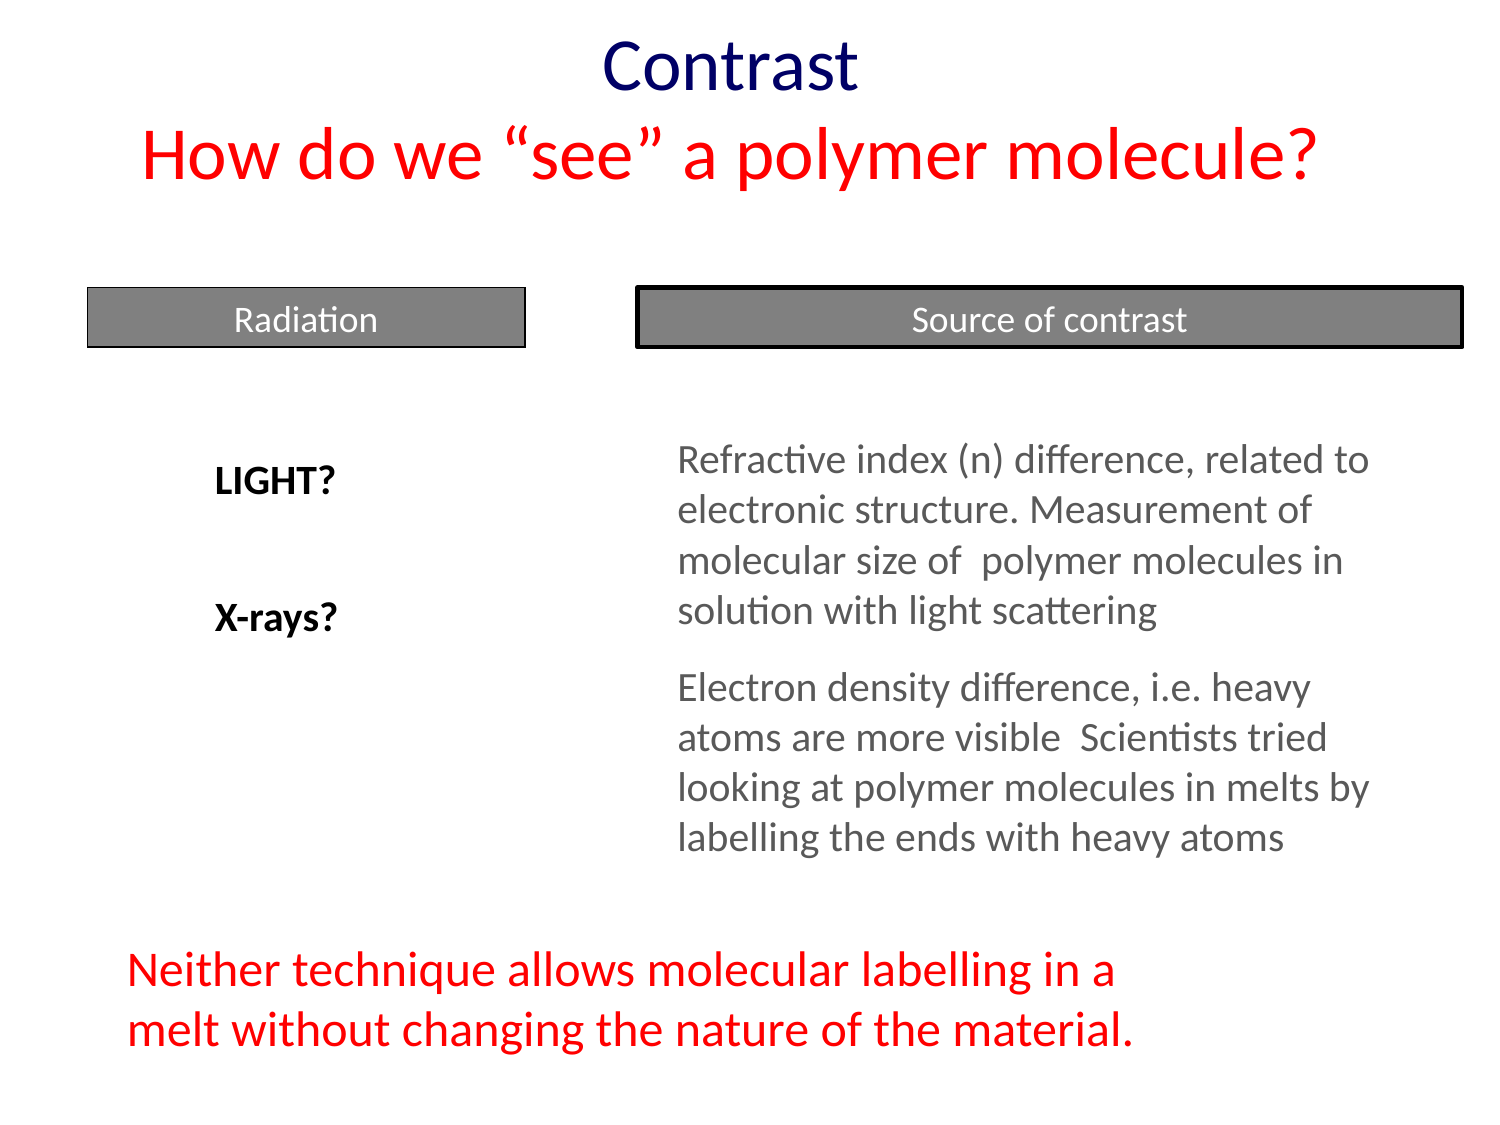

Contrast
How do we “see” a polymer molecule?
Radiation
Source of contrast
Refractive index (n) difference, related to electronic structure. Measurement of molecular size of  polymer molecules in solution with light scattering
LIGHT?
X-rays?
Electron density difference, i.e. heavy atoms are more visible  Scientists tried looking at polymer molecules in melts by labelling the ends with heavy atoms
Neither technique allows molecular labelling in a melt without changing the nature of the material.